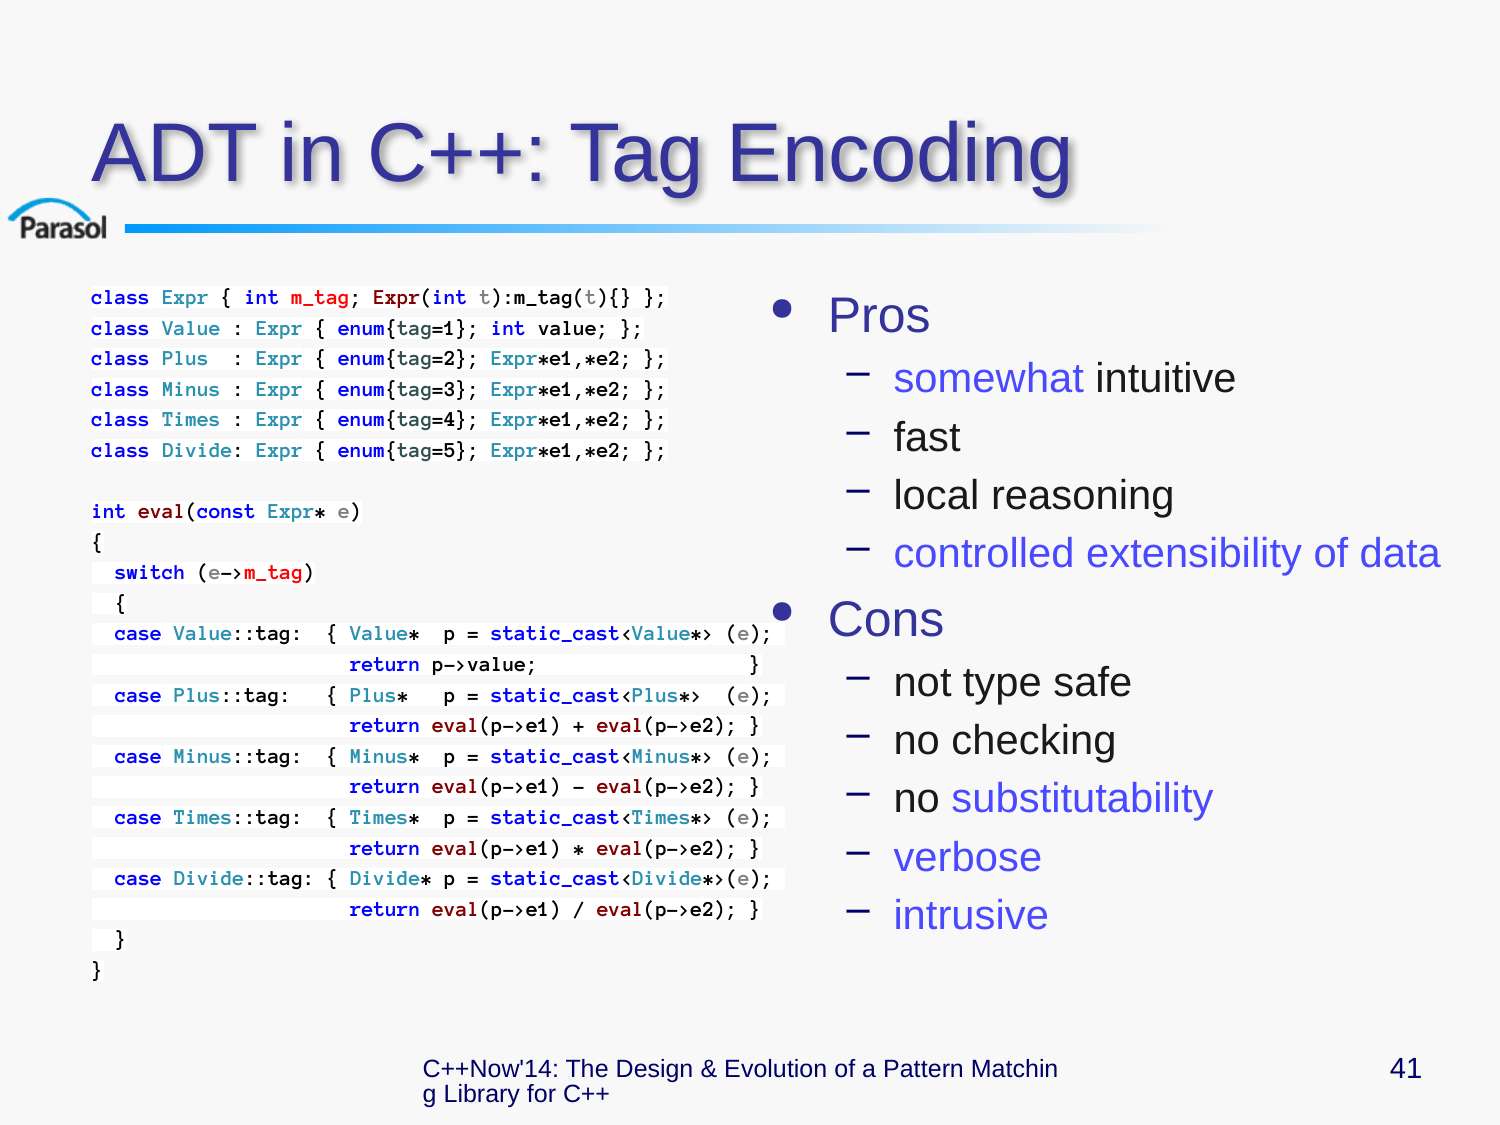

# ADT in C++: Tag Encoding
class Expr { int m_tag; Expr(int t):m_tag(t){} };
class Value : Expr { enum{tag=1}; int value; };
class Plus  : Expr { enum{tag=2}; Expr*e1,*e2; };
class Minus : Expr { enum{tag=3}; Expr*e1,*e2; };
class Times : Expr { enum{tag=4}; Expr*e1,*e2; };
class Divide: Expr { enum{tag=5}; Expr*e1,*e2; };

int eval(const Expr* e)
{
  switch (e->m_tag)
  {
  case Value::tag:  { Value*  p = static_cast<Value*> (e);
                      return p->value;                  }
  case Plus::tag:   { Plus*   p = static_cast<Plus*>  (e);
                      return eval(p->e1) + eval(p->e2); }
  case Minus::tag:  { Minus*  p = static_cast<Minus*> (e);
                      return eval(p->e1) - eval(p->e2); }
  case Times::tag:  { Times*  p = static_cast<Times*> (e);
                      return eval(p->e1) * eval(p->e2); }
  case Divide::tag: { Divide* p = static_cast<Divide*>(e);
                      return eval(p->e1) / eval(p->e2); }
  }
}
Pros
somewhat intuitive
fast
local reasoning
controlled extensibility of data
Cons
not type safe
no checking
no substitutability
verbose
intrusive
C++Now'14: The Design & Evolution of a Pattern Matching Library for C++
41